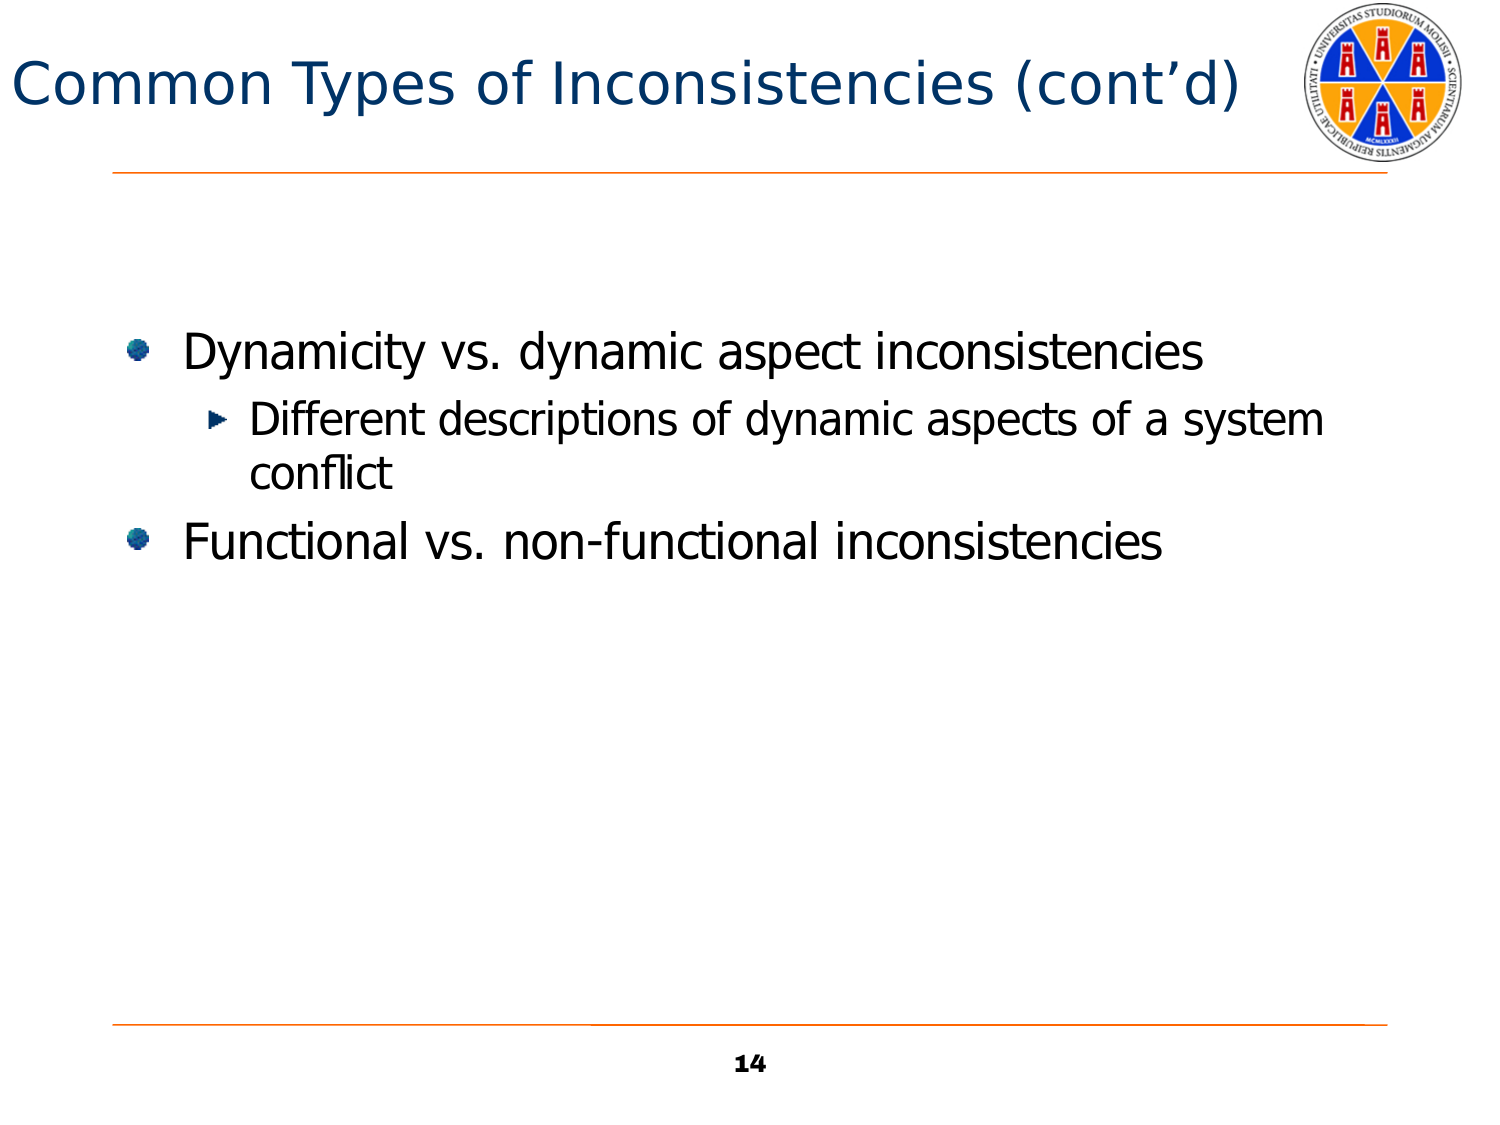

# Common Types of Inconsistencies (cont’d)
Dynamicity vs. dynamic aspect inconsistencies
Different descriptions of dynamic aspects of a system conflict
Functional vs. non-functional inconsistencies
14